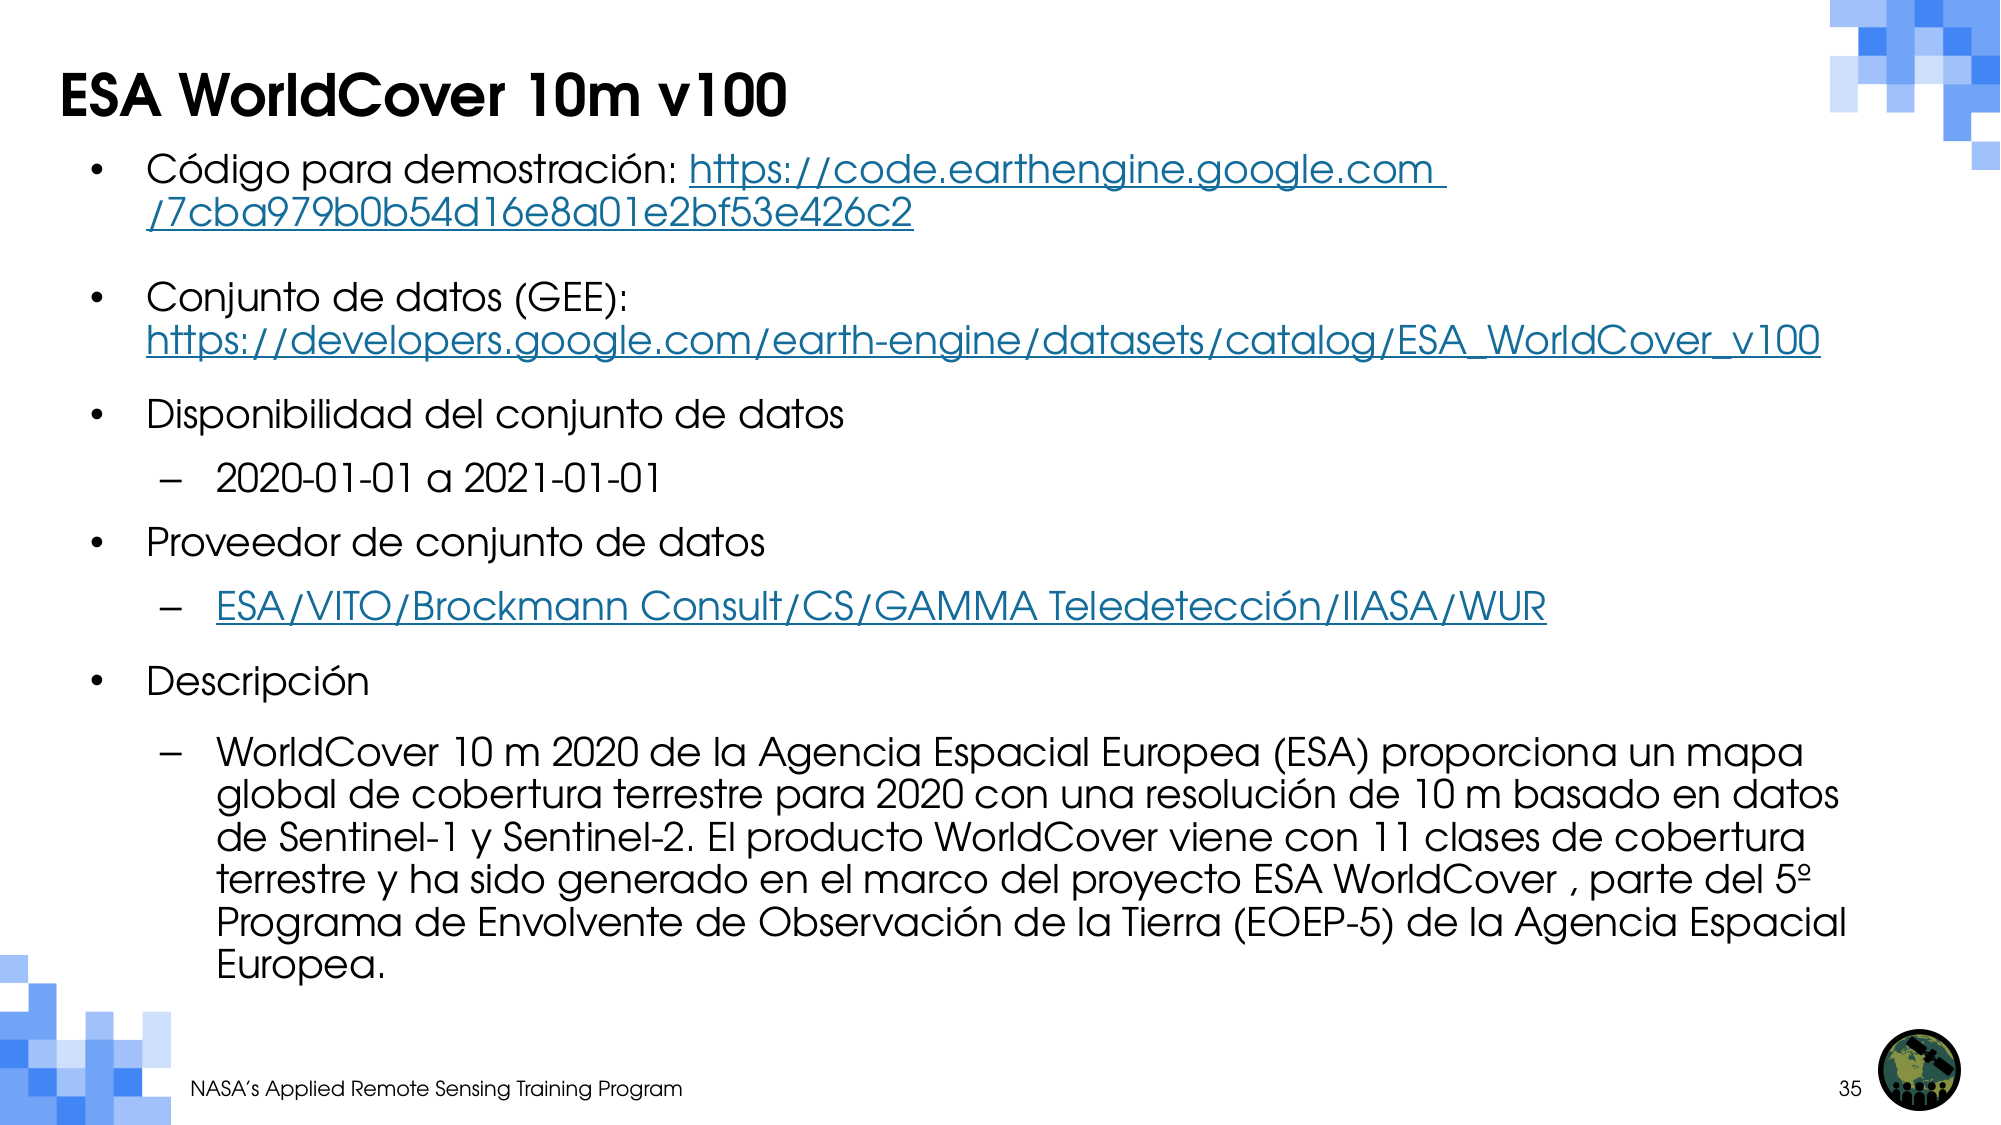

# ESA WorldCover 10m v100
Código para demostración: https://code.earthengine.google.com /7cba979b0b54d16e8a01e2bf53e426c2
Conjunto de datos (GEE): https://developers.google.com/earth-engine/datasets/catalog/ESA_WorldCover_v100
Disponibilidad del conjunto de datos
2020-01-01 a 2021-01-01
Proveedor de conjunto de datos
ESA/VITO/Brockmann Consult/CS/GAMMA Teledetección/IIASA/WUR
Descripción
WorldCover 10 m 2020 de la Agencia Espacial Europea (ESA) proporciona un mapa global de cobertura terrestre para 2020 con una resolución de 10 m basado en datos de Sentinel-1 y Sentinel-2. El producto WorldCover viene con 11 clases de cobertura terrestre y ha sido generado en el marco del proyecto ESA WorldCover , parte del 5º Programa de Envolvente de Observación de la Tierra (EOEP-5) de la Agencia Espacial Europea.